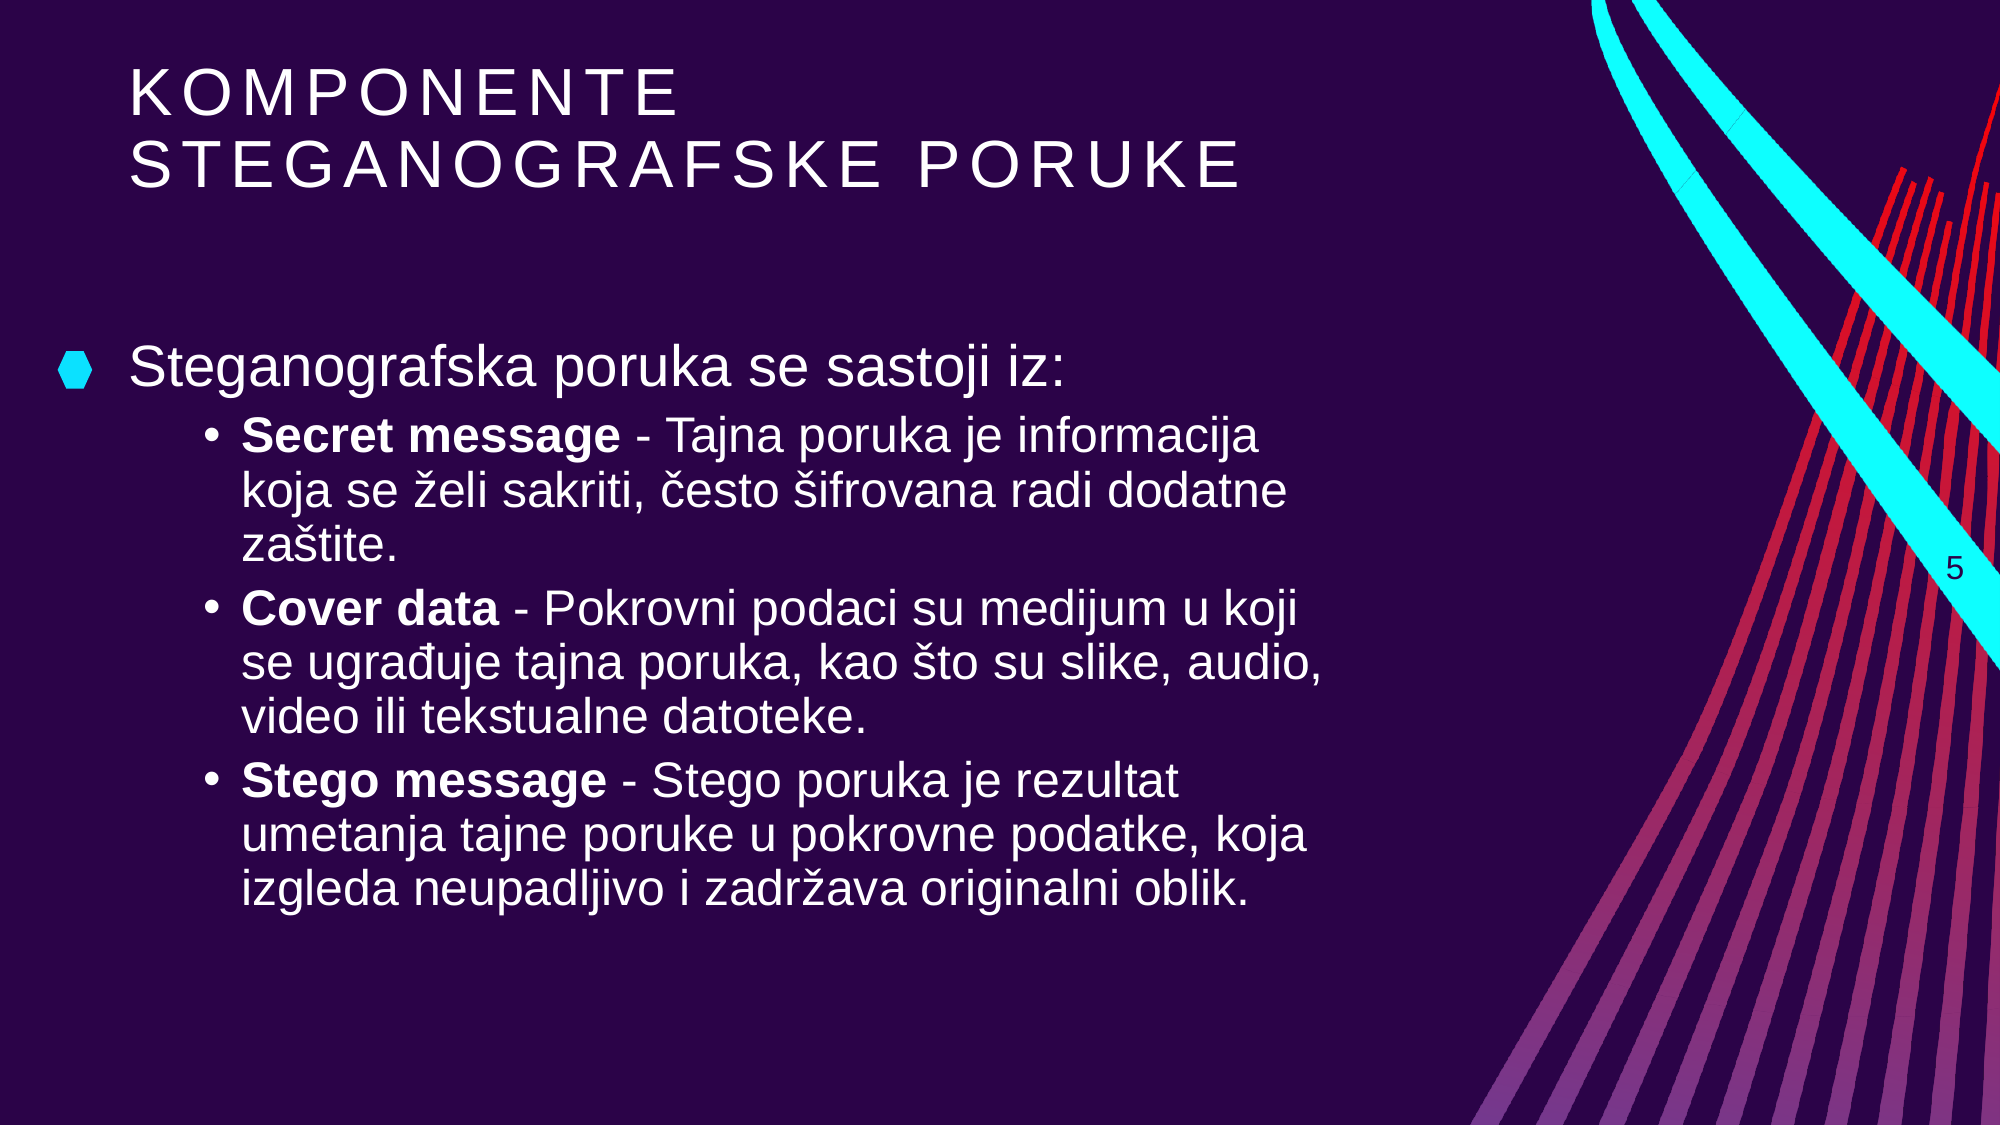

# Komponente steganografske poruke
Steganografska poruka se sastoji iz:
Secret message - Tajna poruka je informacija koja se želi sakriti, često šifrovana radi dodatne zaštite.
Cover data - Pokrovni podaci su medijum u koji se ugrađuje tajna poruka, kao što su slike, audio, video ili tekstualne datoteke.
Stego message - Stego poruka je rezultat umetanja tajne poruke u pokrovne podatke, koja izgleda neupadljivo i zadržava originalni oblik.

5